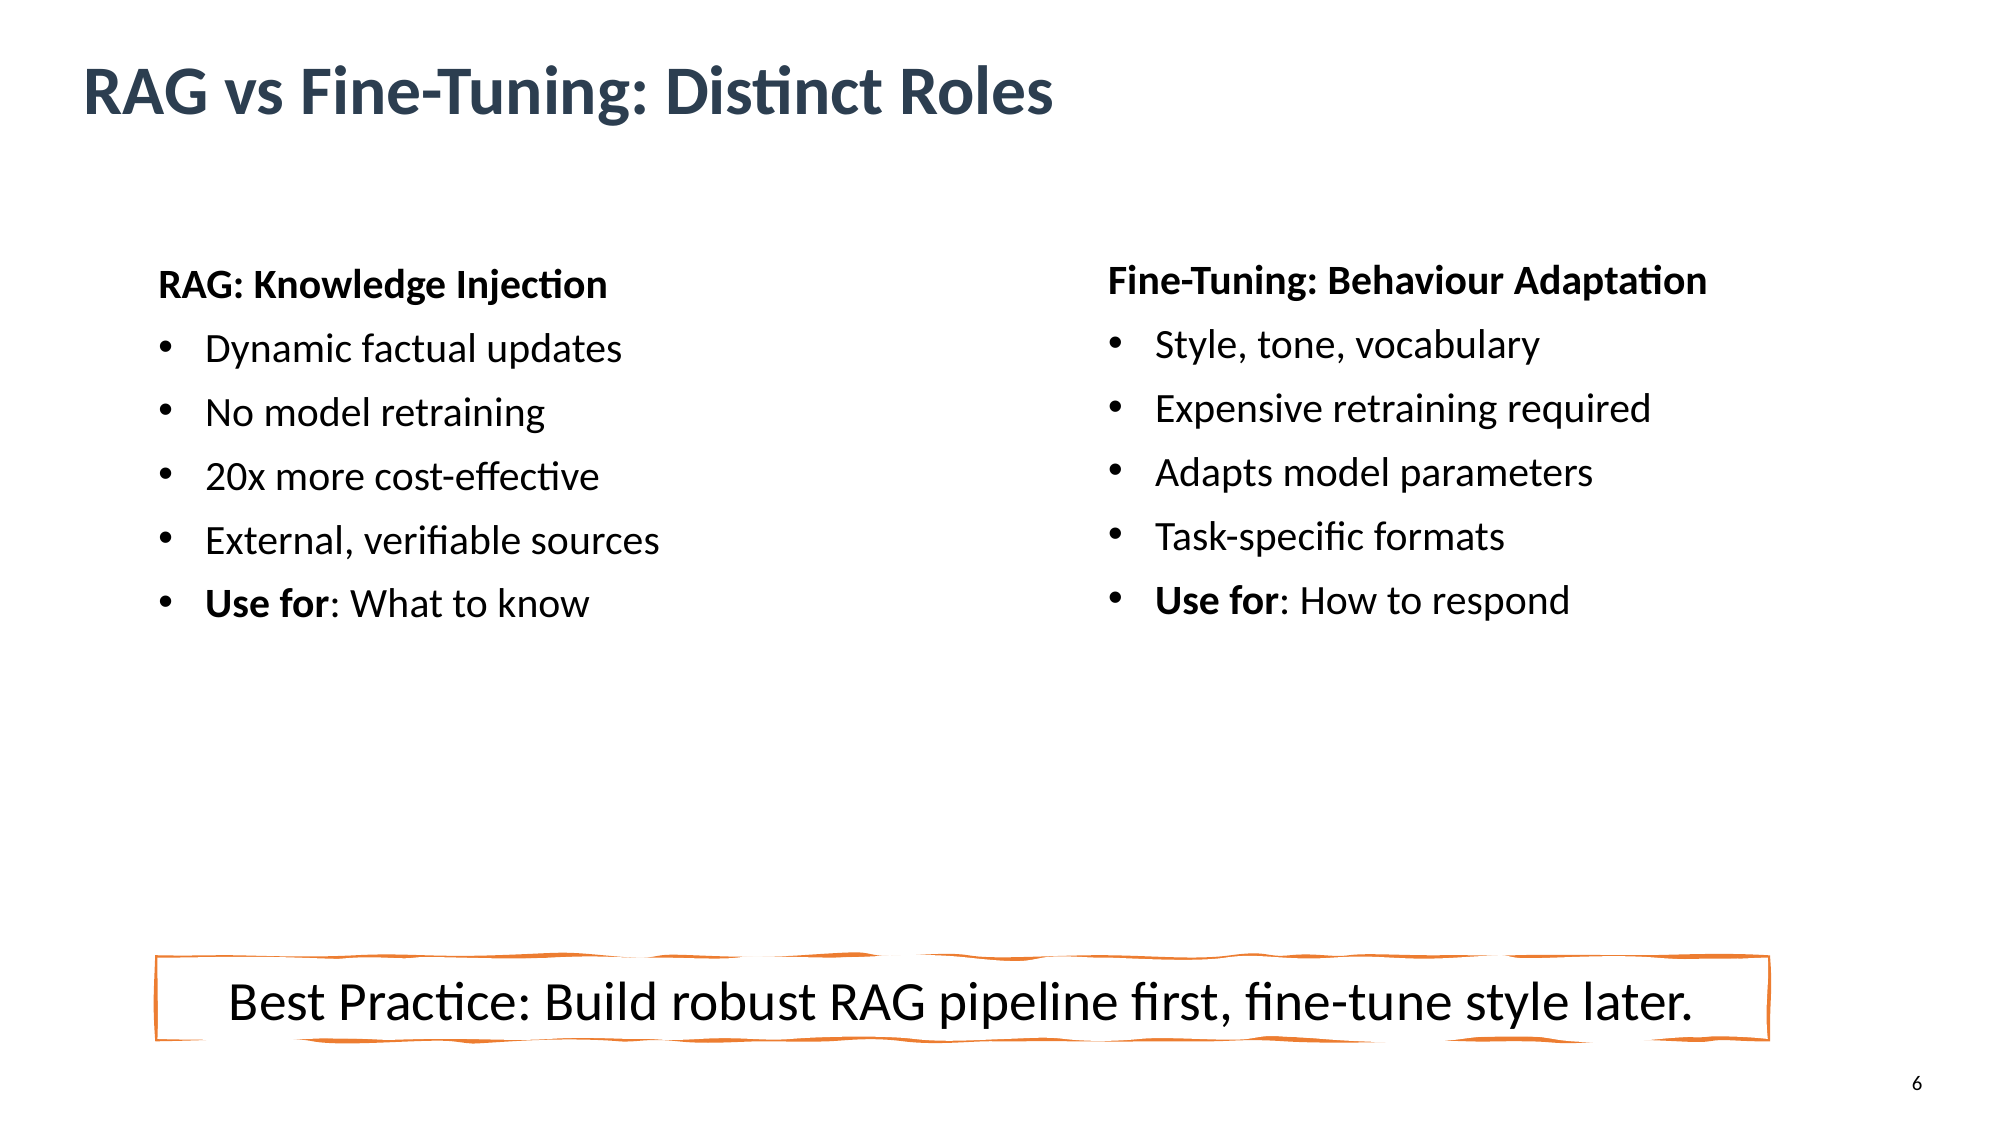

RAG vs Fine-Tuning: Distinct Roles
Fine-Tuning: Behaviour Adaptation
Style, tone, vocabulary
Expensive retraining required
Adapts model parameters
Task-specific formats
Use for: How to respond
RAG: Knowledge Injection
Dynamic factual updates
No model retraining
20x more cost-effective
External, verifiable sources
Use for: What to know
Best Practice: Build robust RAG pipeline first, fine-tune style later.
6